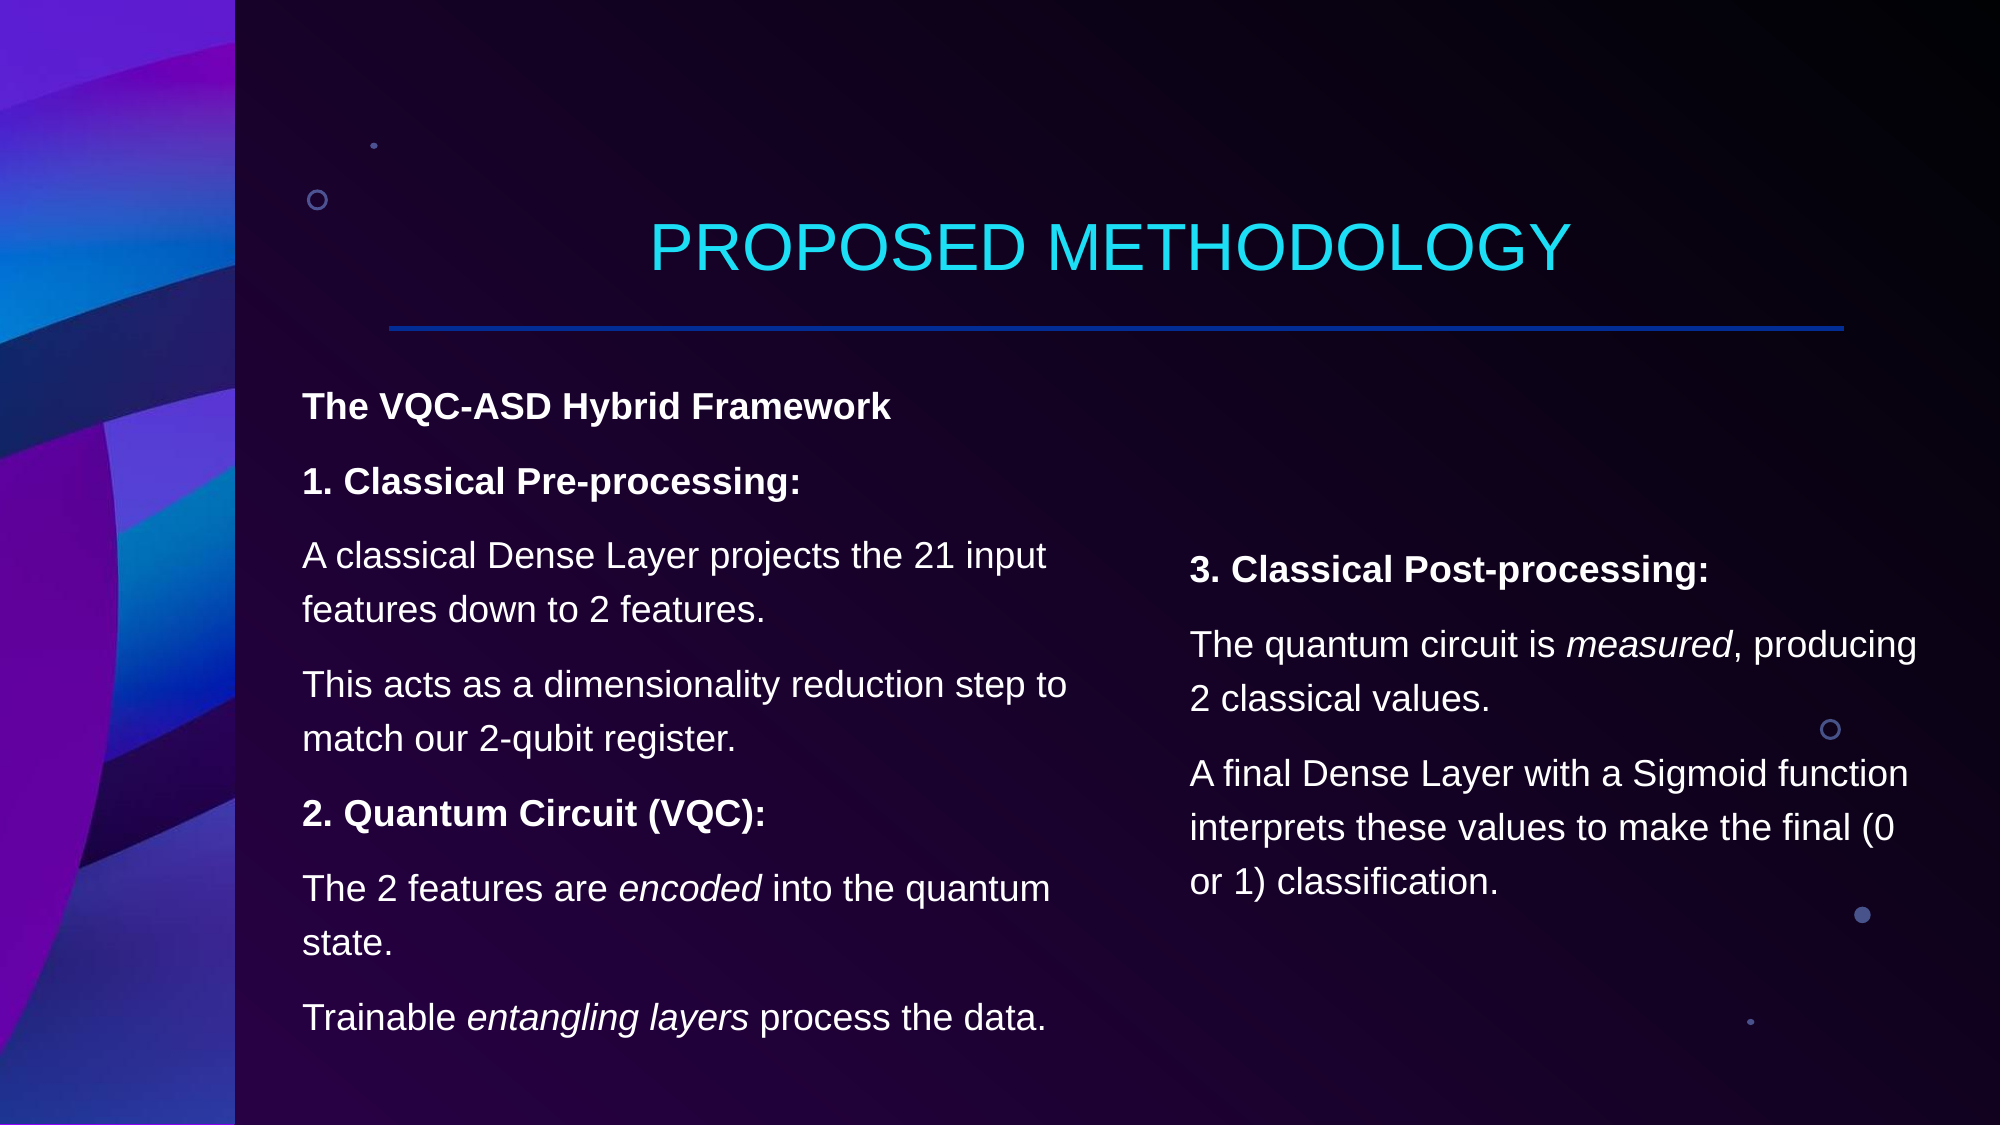

# Proposed Methodology
The VQC-ASD Hybrid Framework
1. Classical Pre-processing:
A classical Dense Layer projects the 21 input features down to 2 features.
This acts as a dimensionality reduction step to match our 2-qubit register.
2. Quantum Circuit (VQC):
The 2 features are encoded into the quantum state.
Trainable entangling layers process the data.

3. Classical Post-processing:
The quantum circuit is measured, producing 2 classical values.
A final Dense Layer with a Sigmoid function interprets these values to make the final (0 or 1) classification.